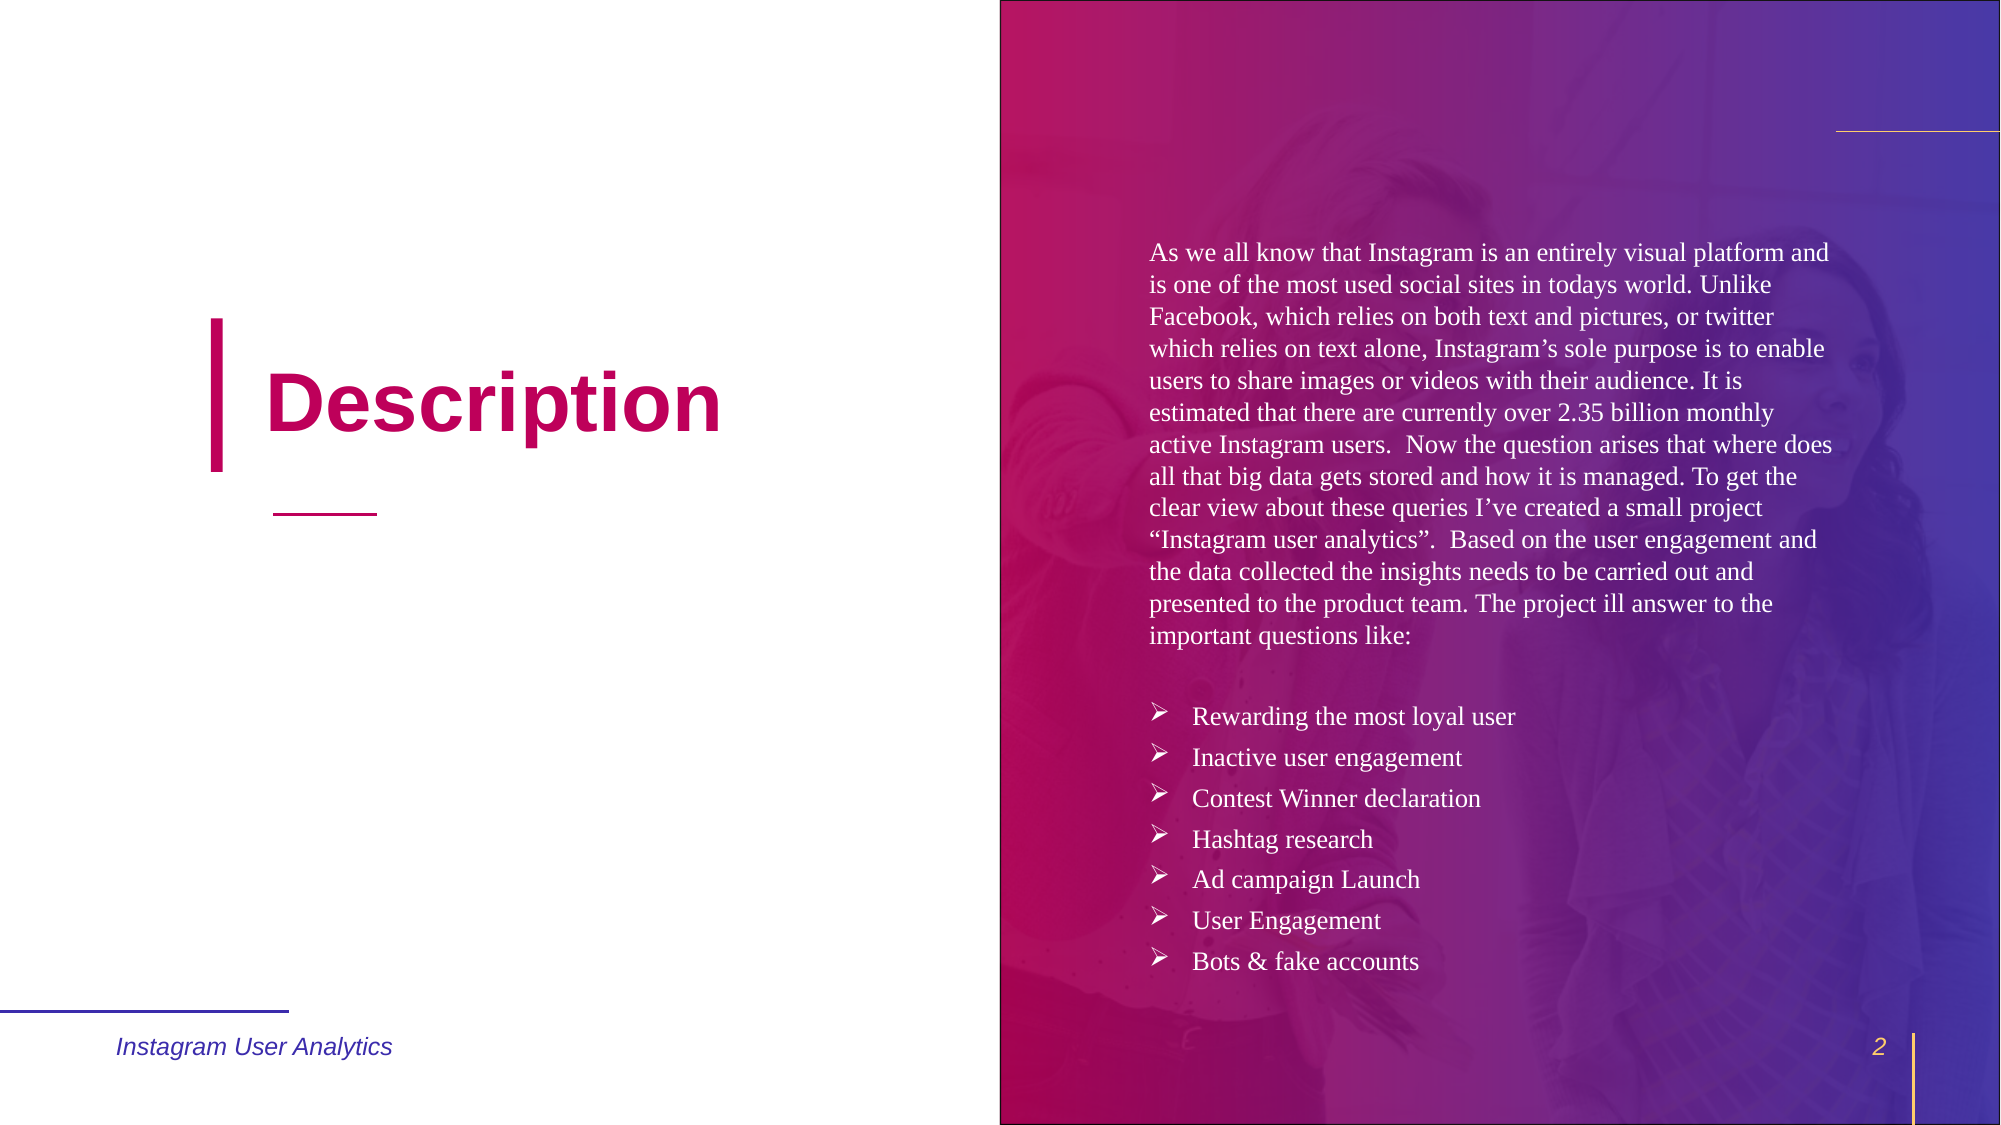

As we all know that Instagram is an entirely visual platform and is one of the most used social sites in todays world. Unlike Facebook, which relies on both text and pictures, or twitter which relies on text alone, Instagram’s sole purpose is to enable users to share images or videos with their audience. It is estimated that there are currently over 2.35 billion monthly active Instagram users.  Now the question arises that where does all that big data gets stored and how it is managed. To get the clear view about these queries I’ve created a small project “Instagram user analytics”.  Based on the user engagement and the data collected the insights needs to be carried out and presented to the product team. The project ill answer to the important questions like:

Rewarding the most loyal user
Inactive user engagement
Contest Winner declaration
Hashtag research
Ad campaign Launch
User Engagement
Bots & fake accounts

# Description

Instagram User Analytics
2